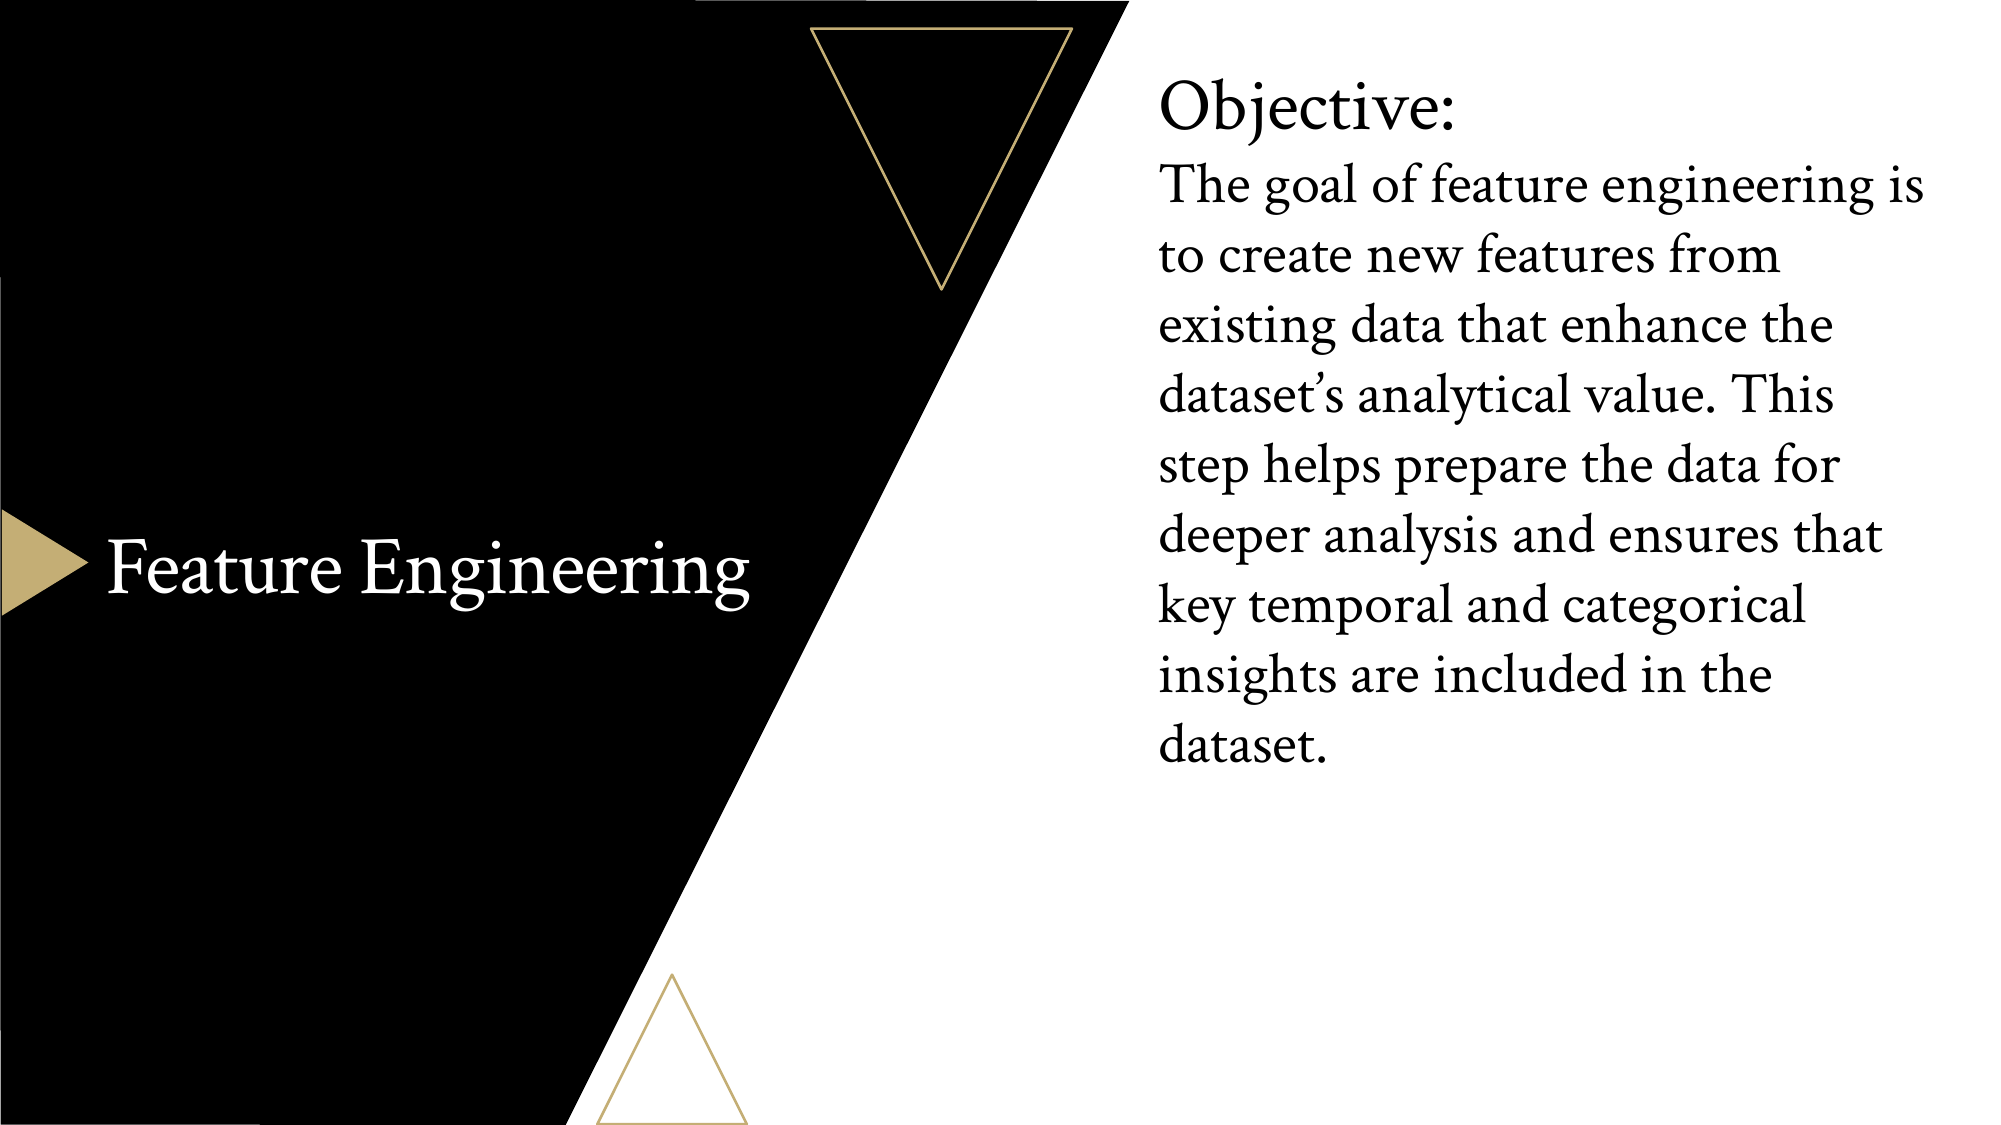

Objective:
The goal of feature engineering is to create new features from existing data that enhance the dataset’s analytical value. This step helps prepare the data for deeper analysis and ensures that key temporal and categorical insights are included in the dataset.
# Feature Engineering